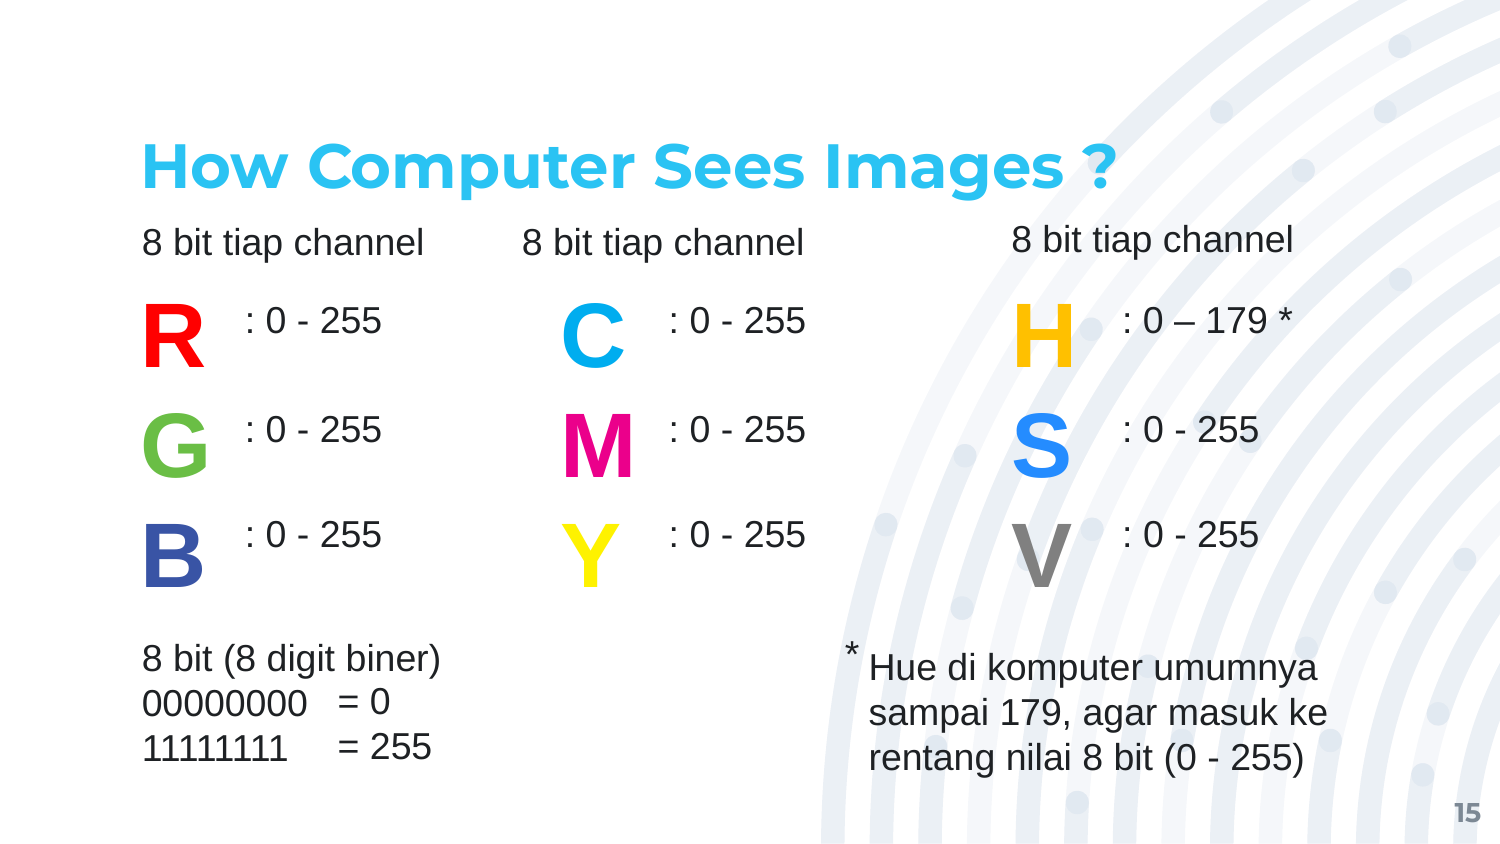

# How Computer Sees Images ?
8 bit tiap channel
8 bit tiap channel

8 bit tiap channel
R
G
B

C
M
Y
H
S
V
: 0 - 255
: 0 - 255
: 0 – 179 *
: 0 - 255
: 0 - 255
: 0 - 255
: 0 - 255
: 0 - 255
: 0 - 255
*
8 bit (8 digit biner)
00000000
11111111
Hue di komputer umumnya sampai 179, agar masuk ke rentang nilai 8 bit (0 - 255)
= 0
= 255
15